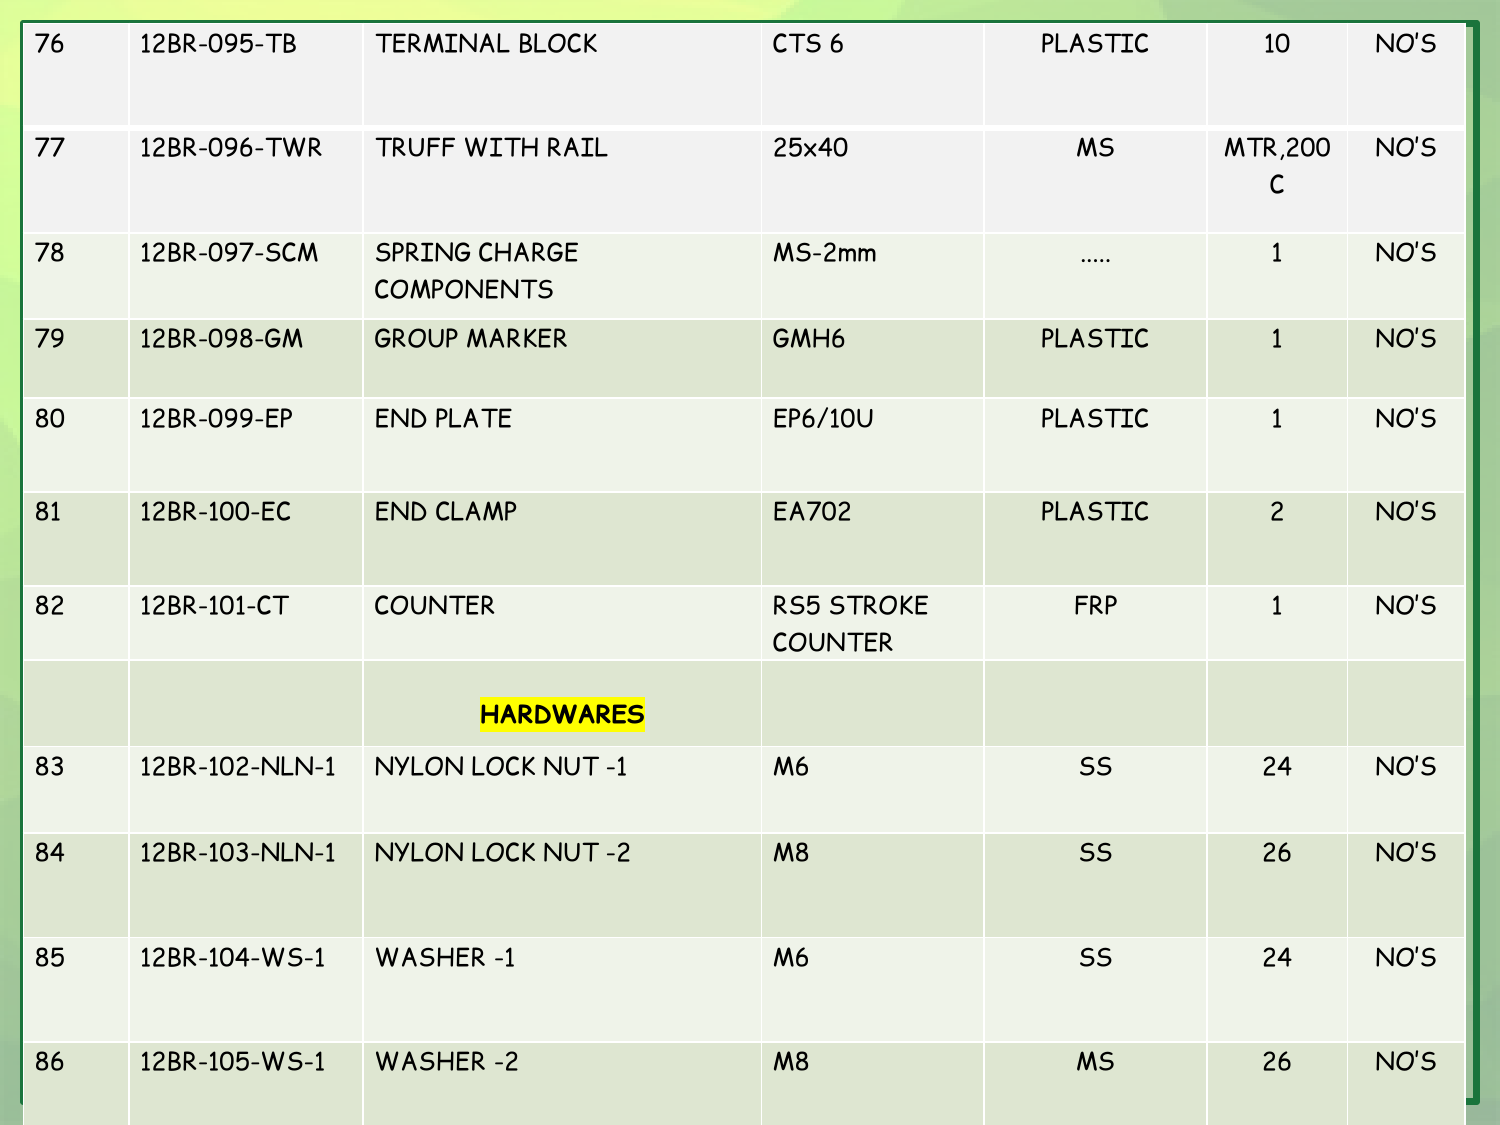

| 76 | 12BR-095-TB | TERMINAL BLOCK | CTS 6 | PLASTIC | 10 | NO’S |
| --- | --- | --- | --- | --- | --- | --- |
| 77 | 12BR-096-TWR | TRUFF WITH RAIL | 25x40 | MS | MTR,200C | NO’S |
| 78 | 12BR-097-SCM | SPRING CHARGE COMPONENTS | MS-2mm | ..... | 1 | NO’S |
| 79 | 12BR-098-GM | GROUP MARKER | GMH6 | PLASTIC | 1 | NO’S |
| 80 | 12BR-099-EP | END PLATE | EP6/10U | PLASTIC | 1 | NO’S |
| 81 | 12BR-100-EC | END CLAMP | EA702 | PLASTIC | 2 | NO’S |
| 82 | 12BR-101-CT | COUNTER | RS5 STROKE COUNTER | FRP | 1 | NO’S |
|  |  | HARDWARES |  |  |  |  |
| 83 | 12BR-102-NLN-1 | NYLON LOCK NUT -1 | M6 | SS | 24 | NO’S |
| 84 | 12BR-103-NLN-1 | NYLON LOCK NUT -2 | M8 | SS | 26 | NO’S |
| 85 | 12BR-104-WS-1 | WASHER -1 | M6 | SS | 24 | NO’S |
| 86 | 12BR-105-WS-1 | WASHER -2 | M8 | MS | 26 | NO’S |

11